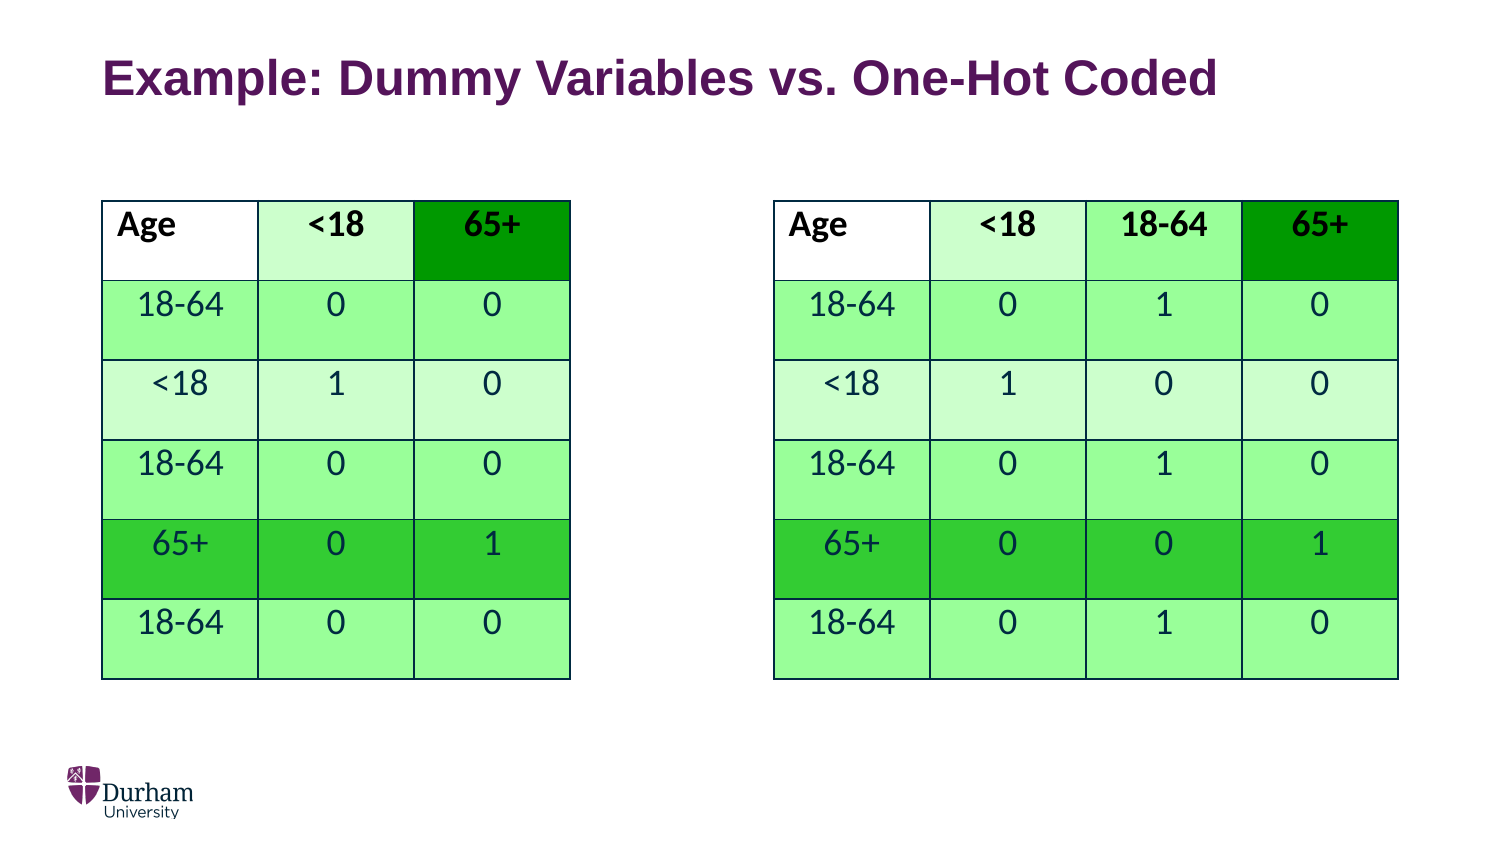

# Example: Dummy Variables vs. One-Hot Coded
| Age | <18 | 18-64 | 65+ |
| --- | --- | --- | --- |
| 18-64 | 0 | 1 | 0 |
| <18 | 1 | 0 | 0 |
| 18-64 | 0 | 1 | 0 |
| 65+ | 0 | 0 | 1 |
| 18-64 | 0 | 1 | 0 |
| Age | <18 | 65+ |
| --- | --- | --- |
| 18-64 | 0 | 0 |
| <18 | 1 | 0 |
| 18-64 | 0 | 0 |
| 65+ | 0 | 1 |
| 18-64 | 0 | 0 |